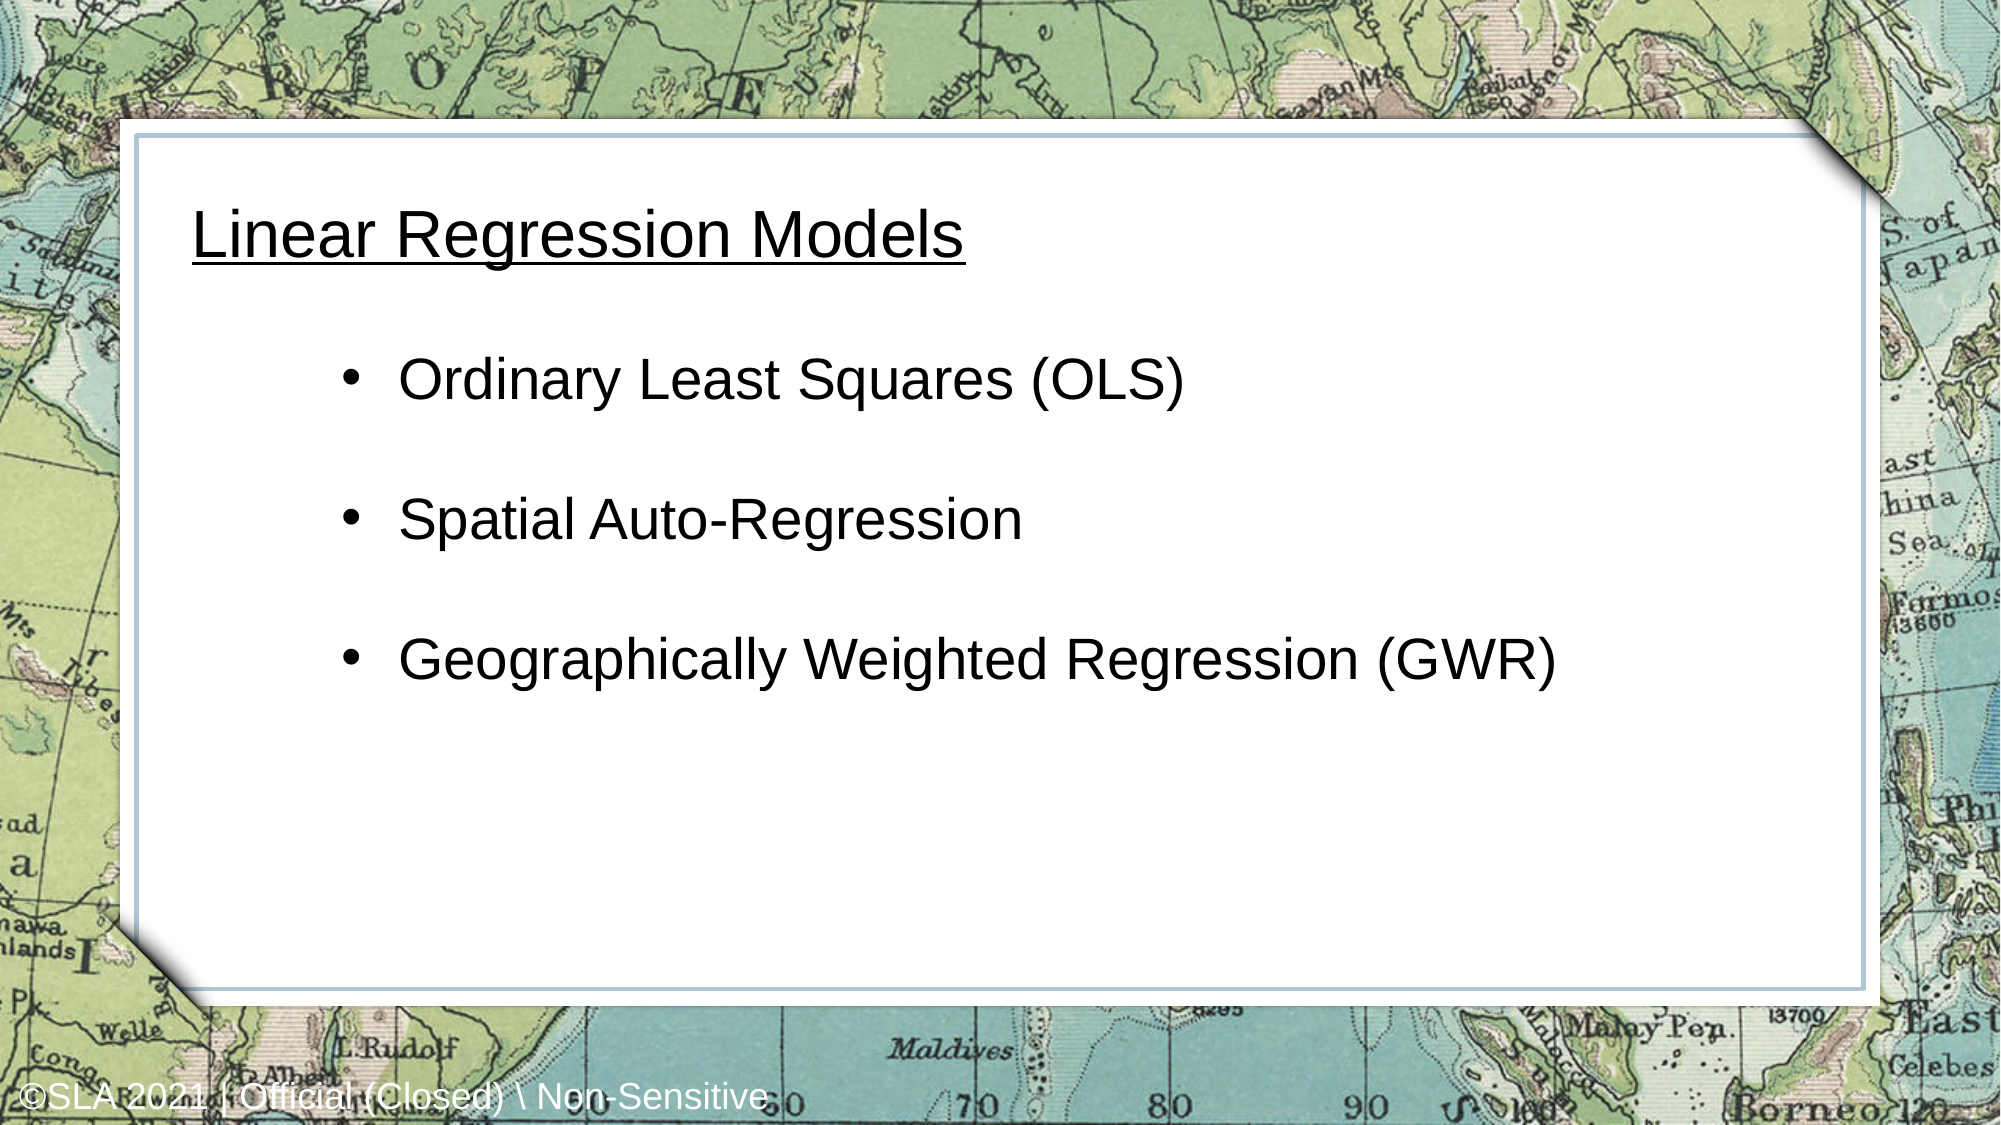

Linear Regression Models

Ordinary Least Squares (OLS)

Spatial Auto-Regression

Geographically Weighted Regression (GWR)